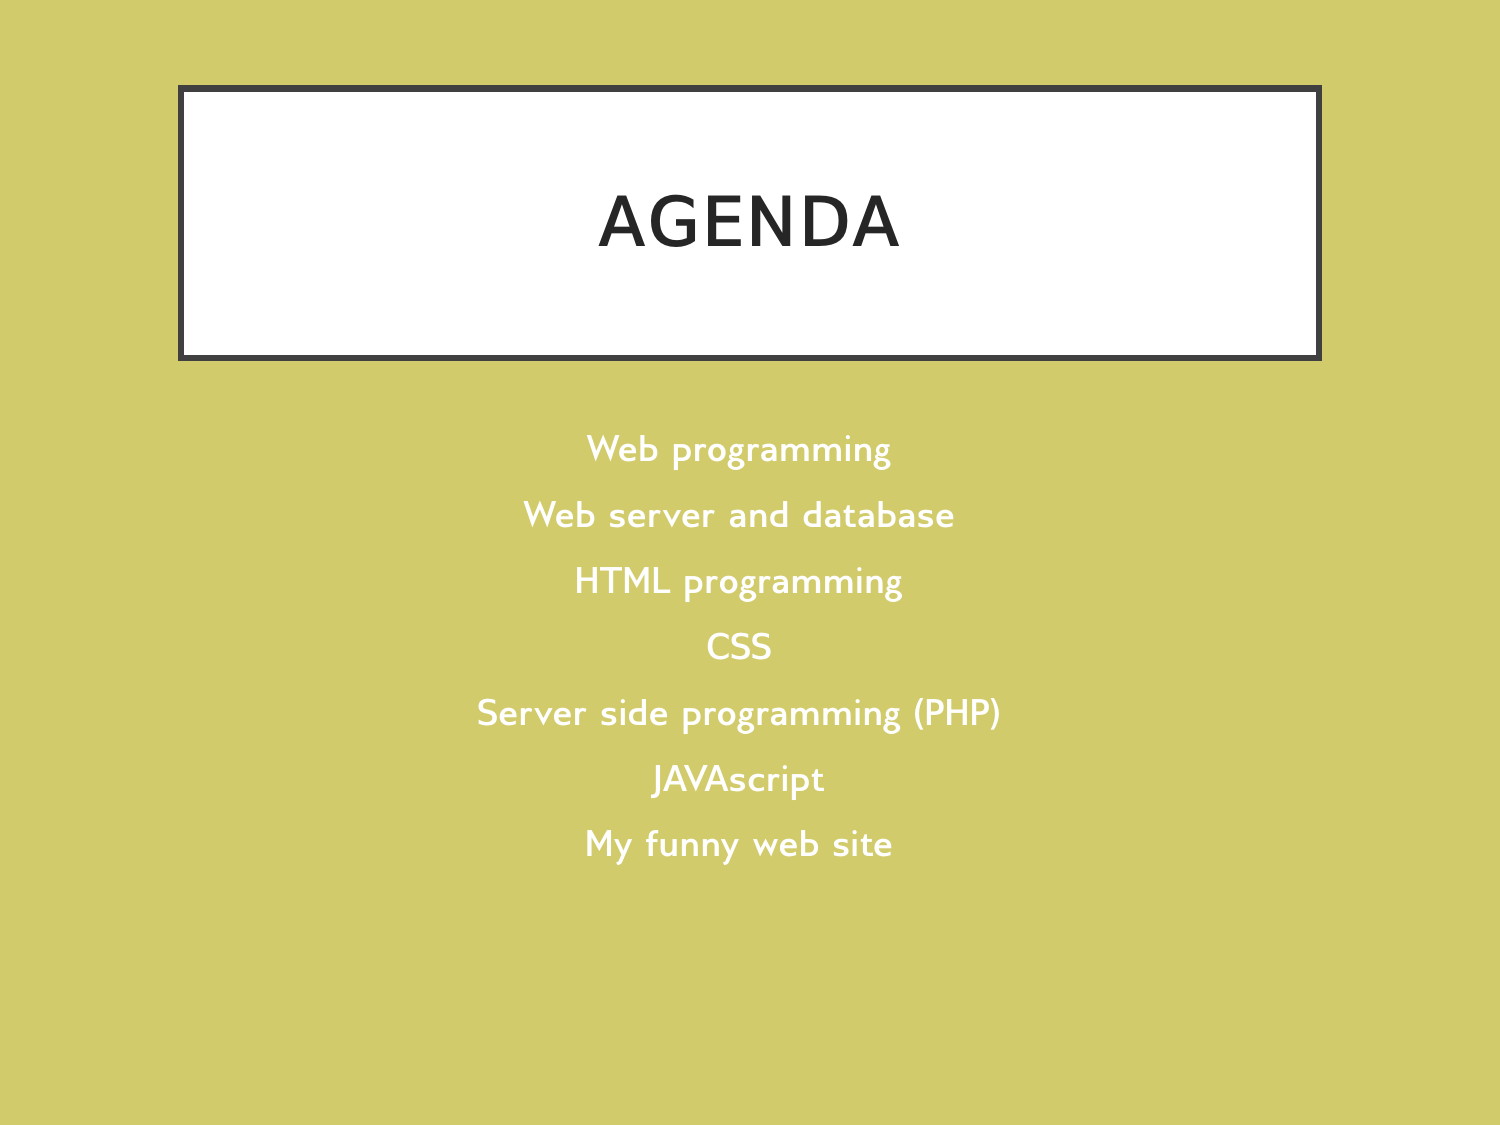

# agenda
Web programming
Web server and database
HTML programming
CSS
Server side programming (PHP)
JAVAscript
My funny web site